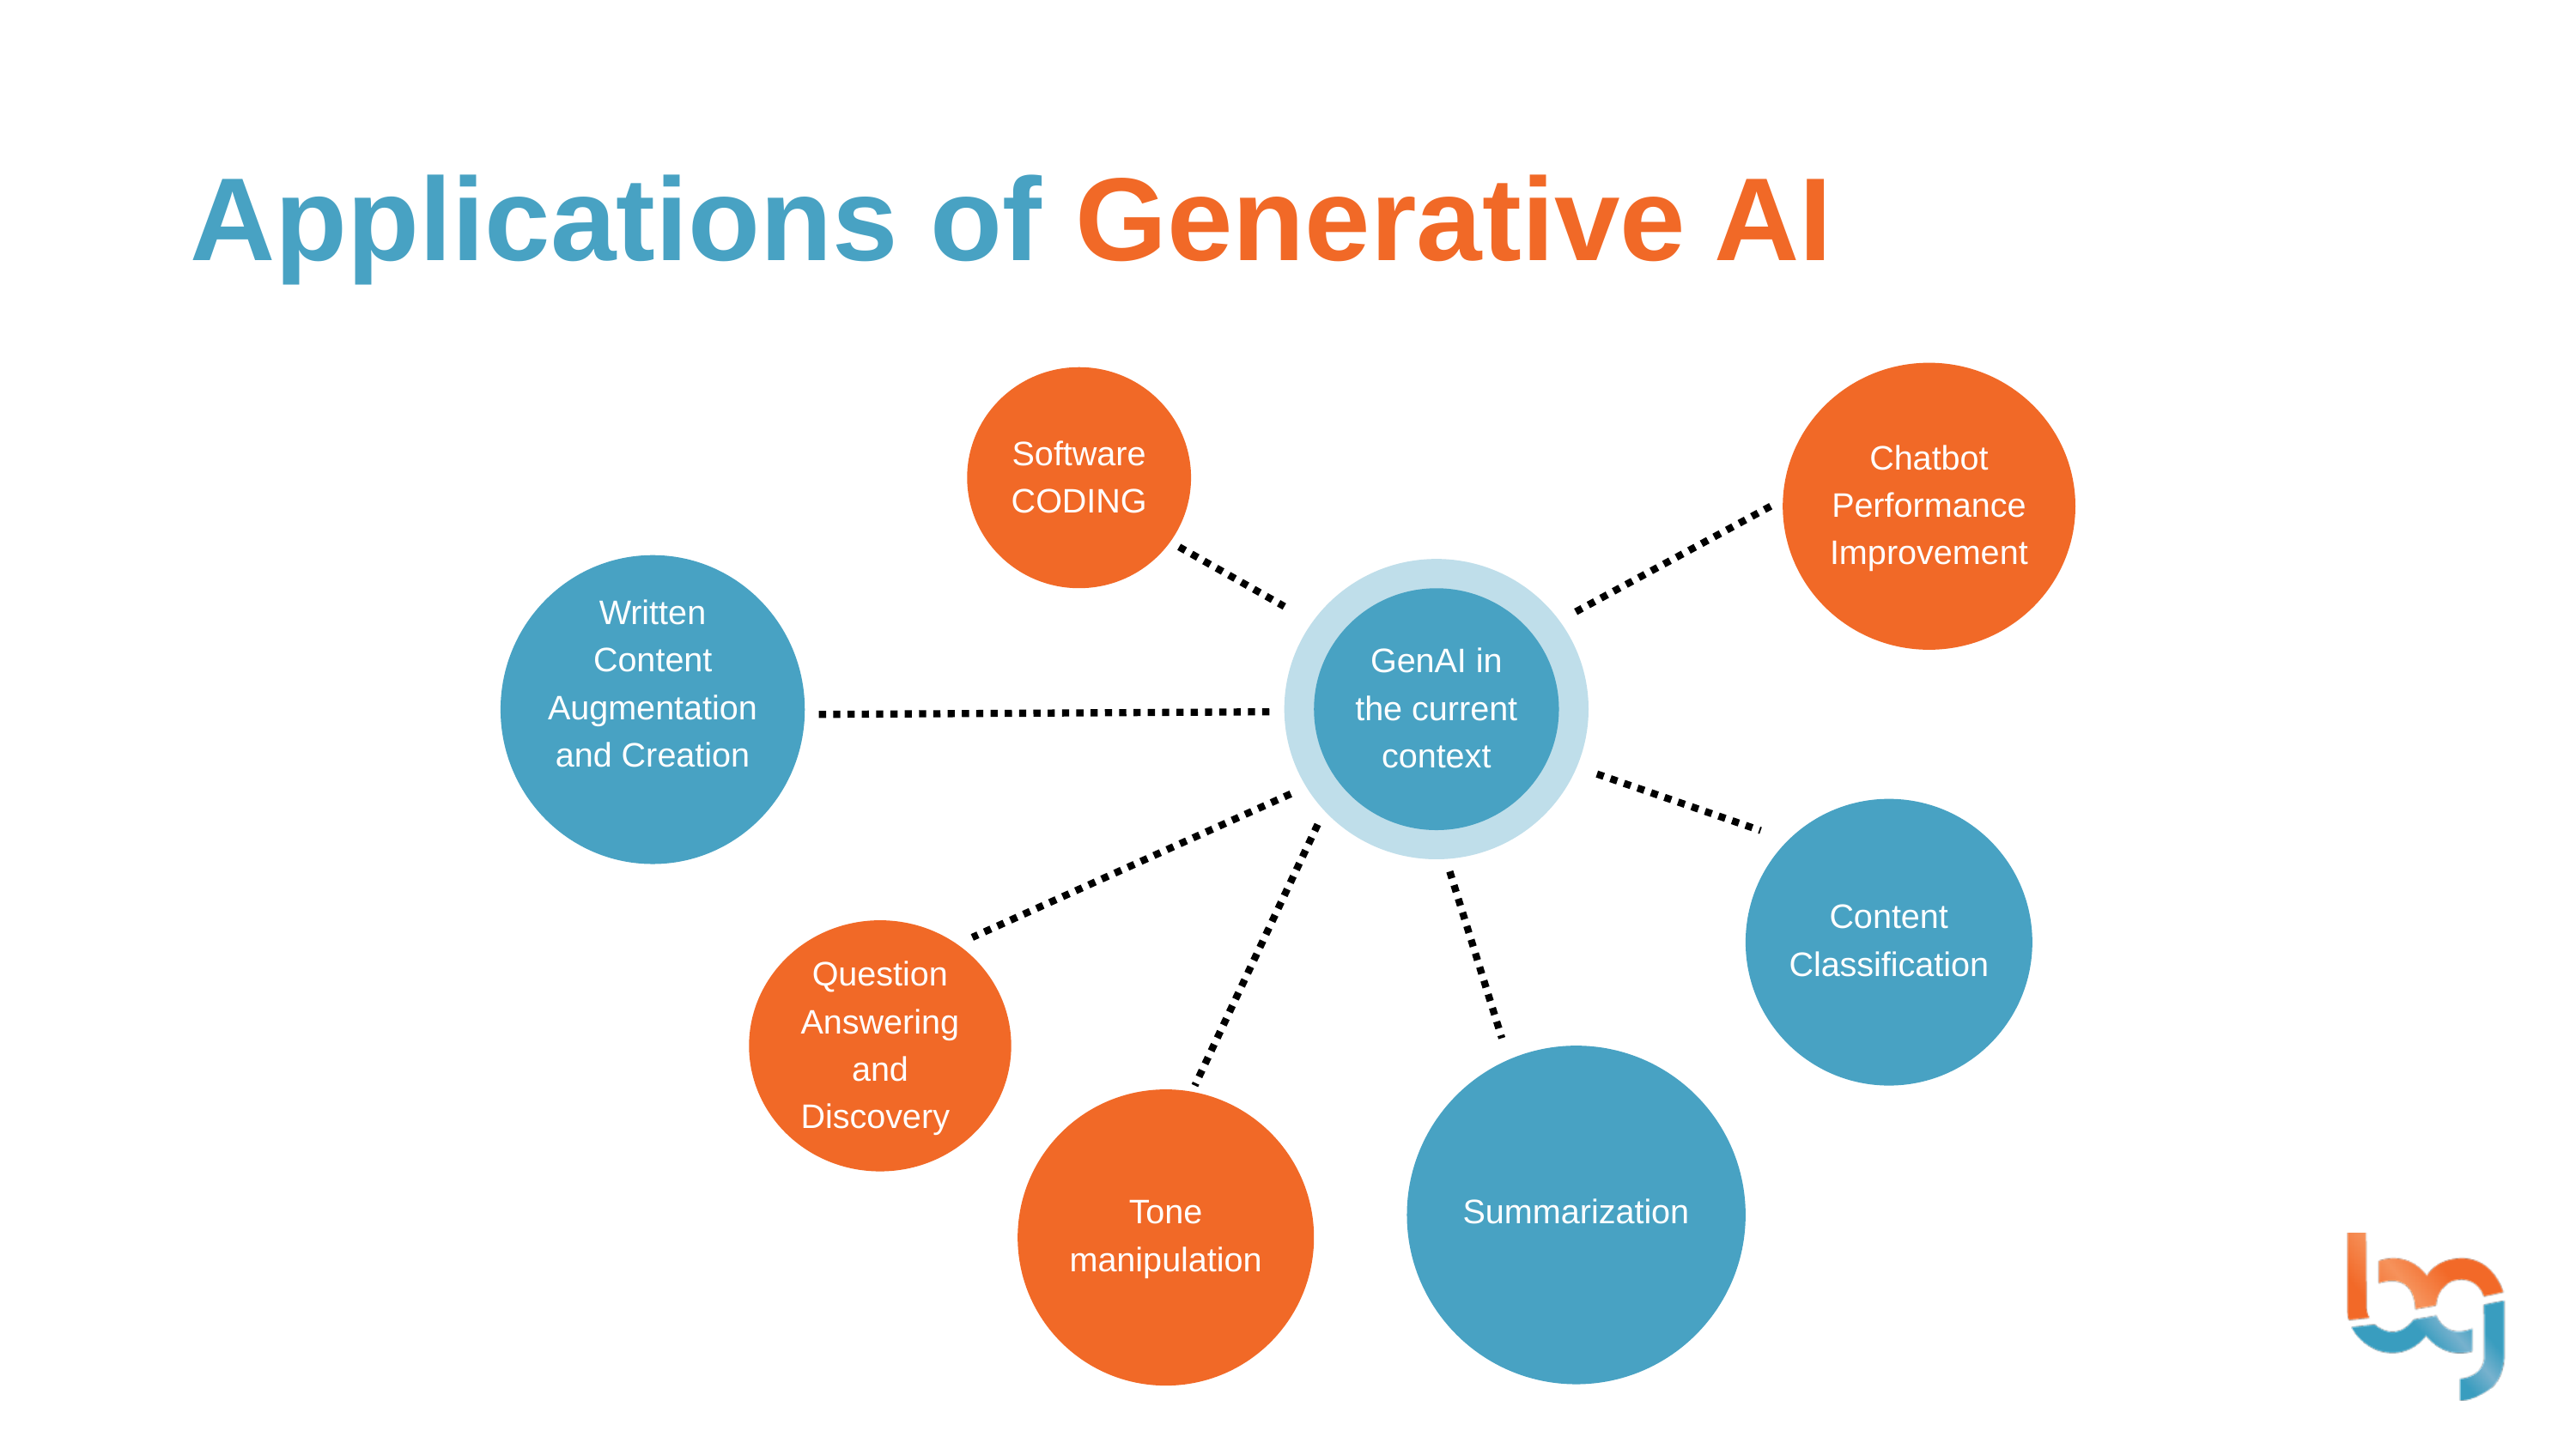

Applications of Generative AI

Chatbot Performance Improvement

Software CODING

Written Content Augmentation and Creation

GenAI in the current context

Content Classification

Question Answering and Discovery

Summarization

Tone manipulation